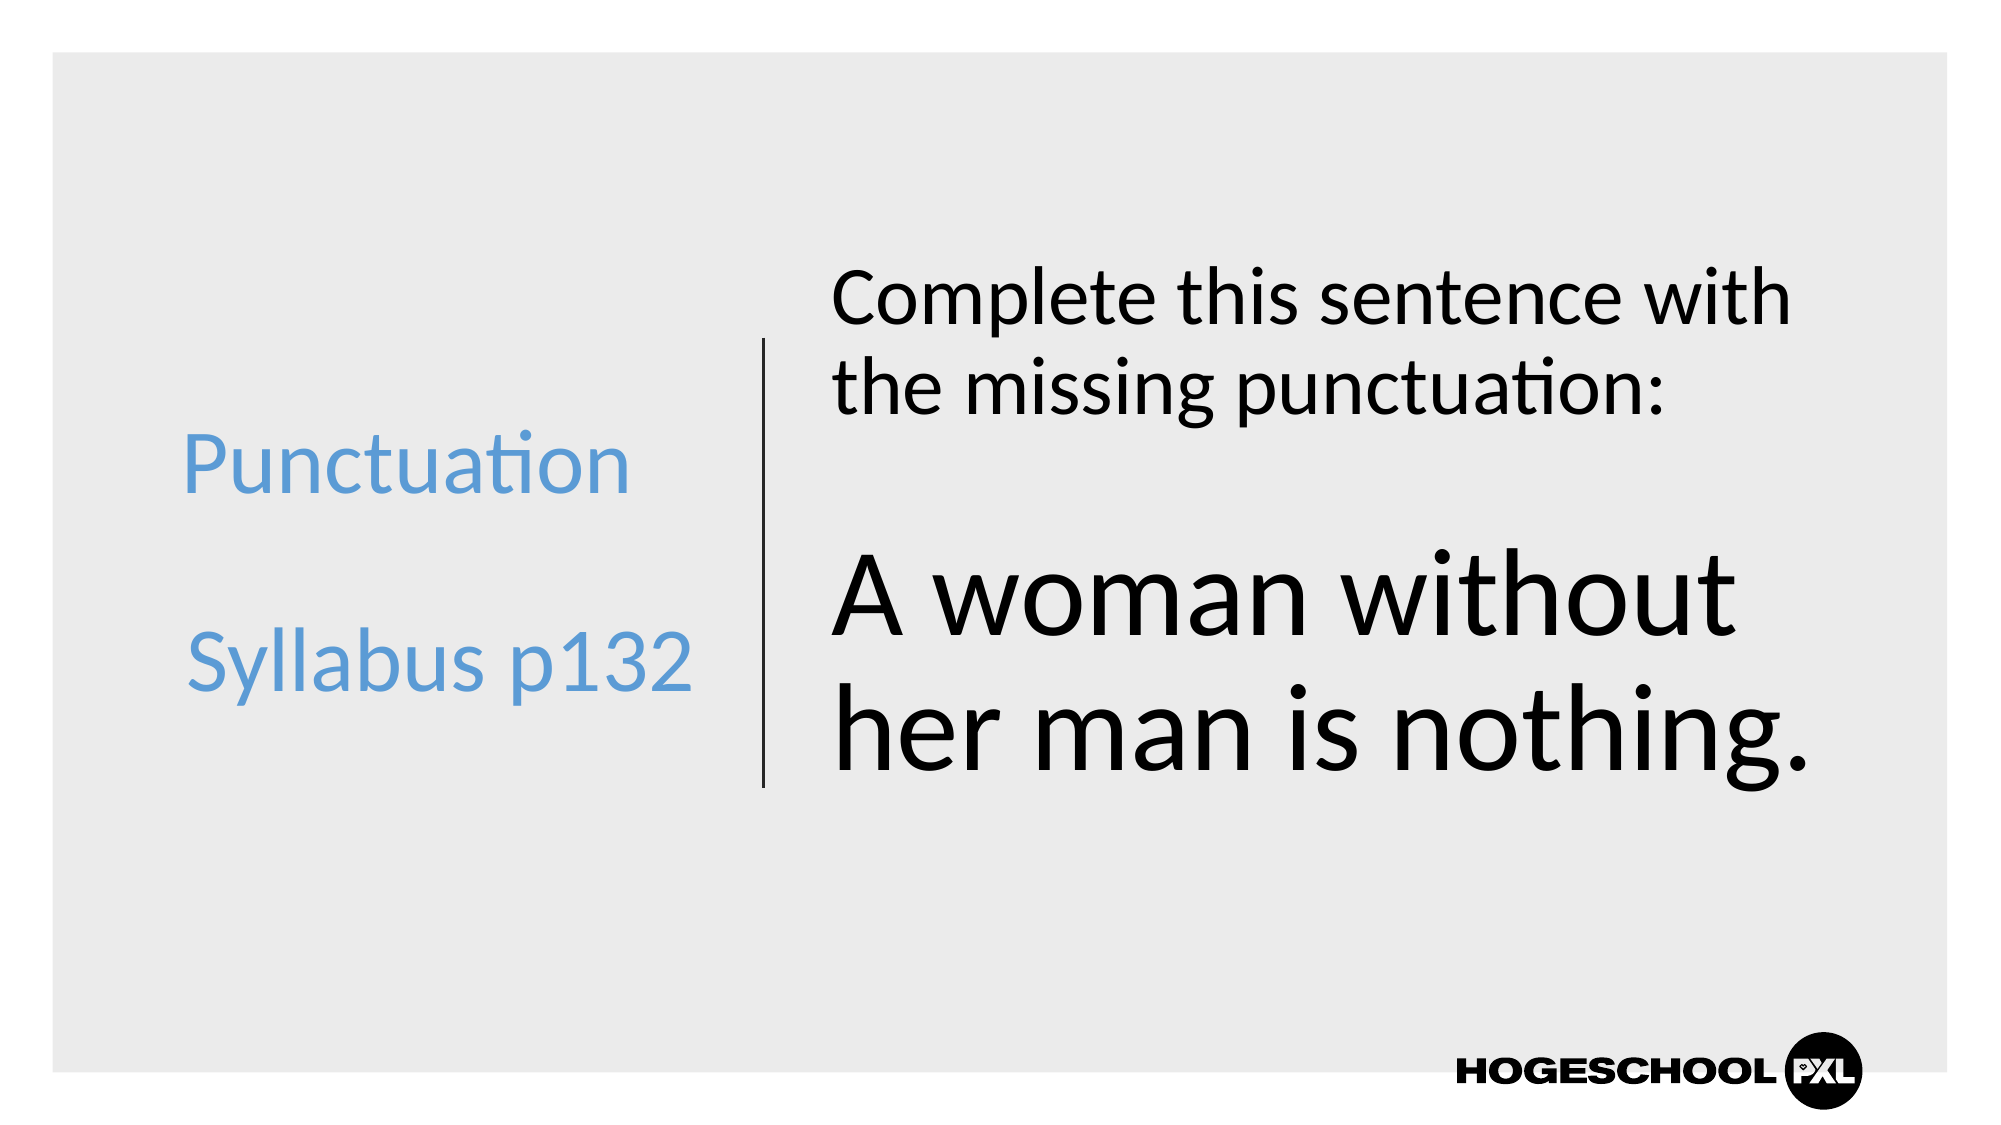

# Punctuation   			Syllabus p132
Complete this sentence with the missing punctuation:

A woman without her man is nothing.